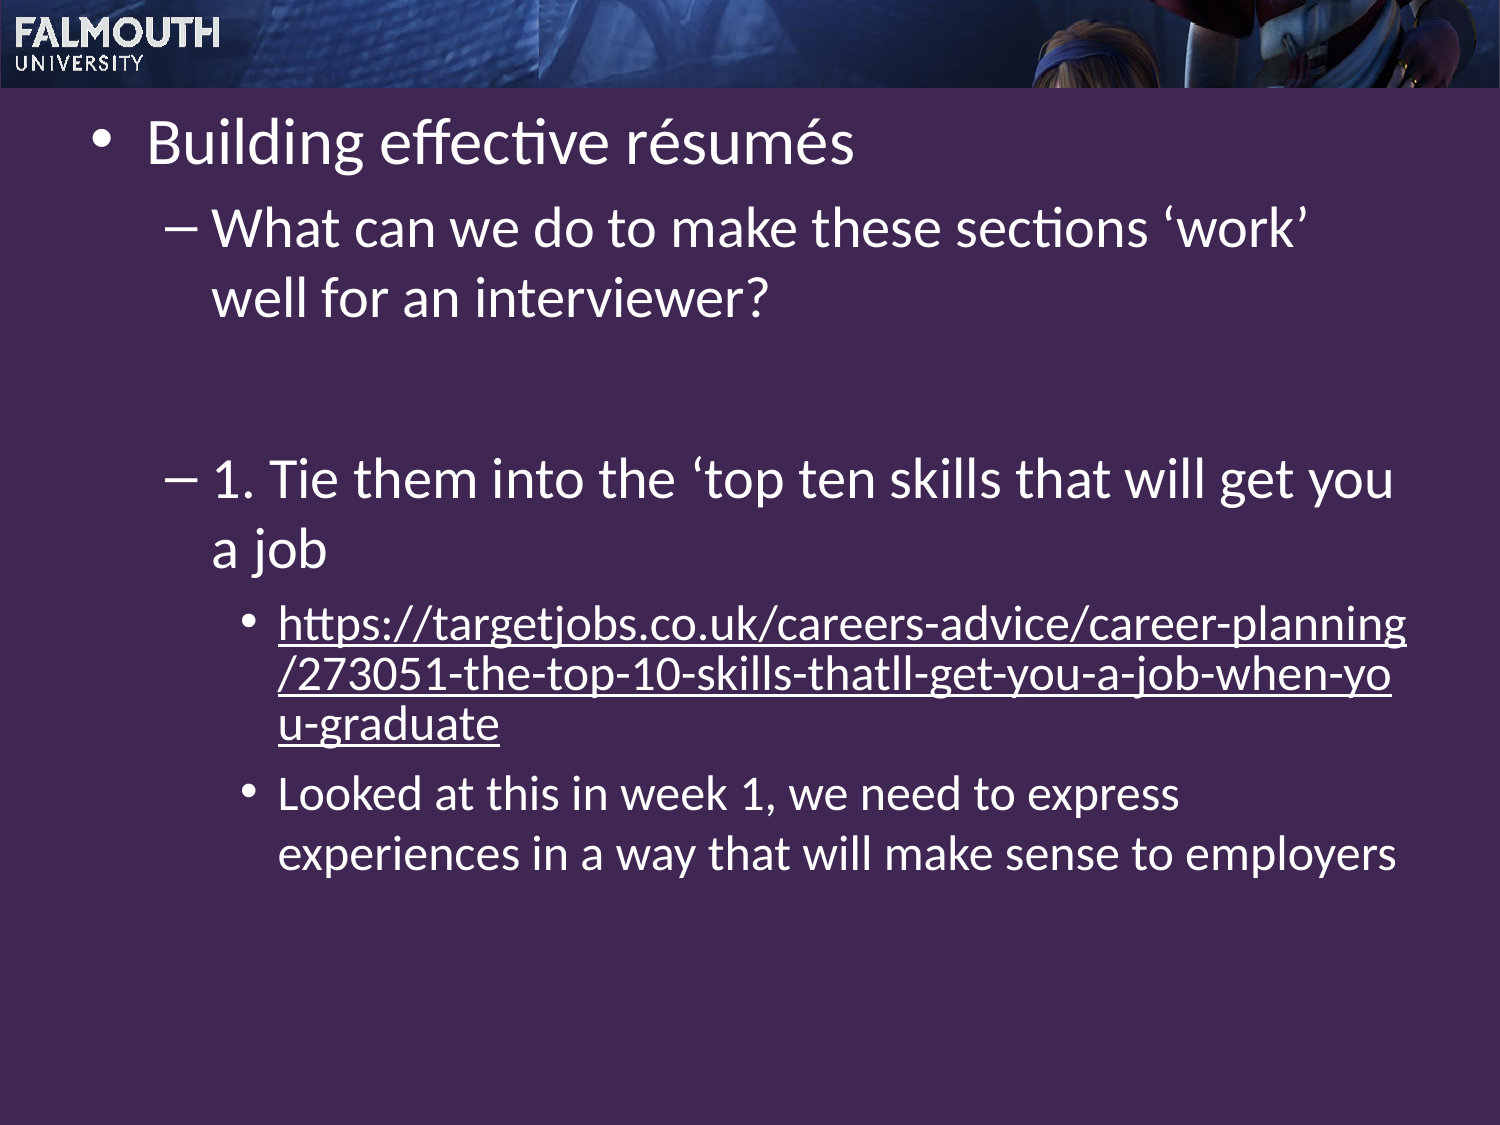

Building effective résumés
What can we do to make these sections ‘work’ well for an interviewer?

1. Tie them into the ‘top ten skills that will get you a job
https://targetjobs.co.uk/careers-advice/career-planning/273051-the-top-10-skills-thatll-get-you-a-job-when-you-graduate
Looked at this in week 1, we need to express experiences in a way that will make sense to employers